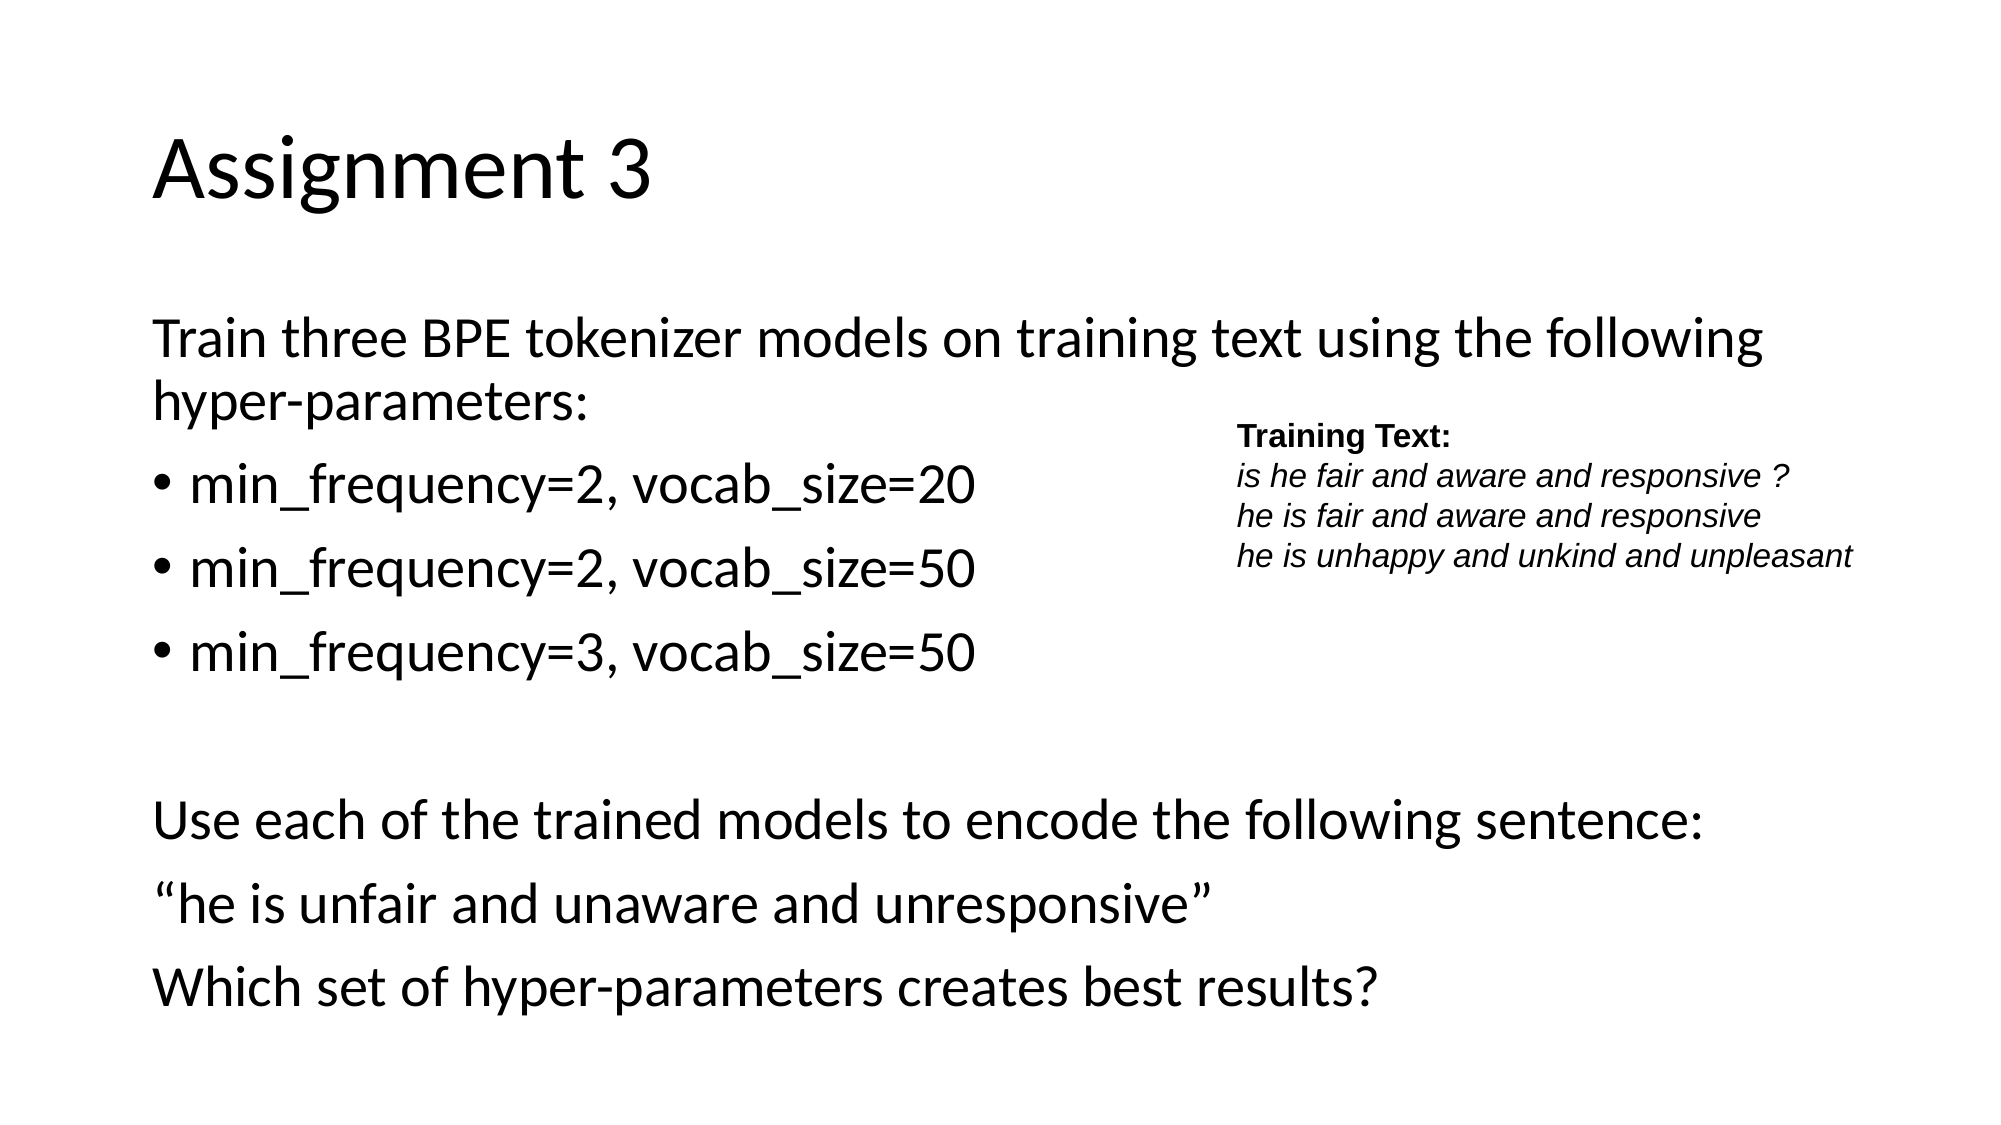

# Assignment 3
Train three BPE tokenizer models on training text using the following hyper-parameters:
min_frequency=2, vocab_size=20
min_frequency=2, vocab_size=50
min_frequency=3, vocab_size=50

Use each of the trained models to encode the following sentence:
“he is unfair and unaware and unresponsive”
Which set of hyper-parameters creates best results?
Training Text:
is he fair and aware and responsive ?
he is fair and aware and responsive
he is unhappy and unkind and unpleasant